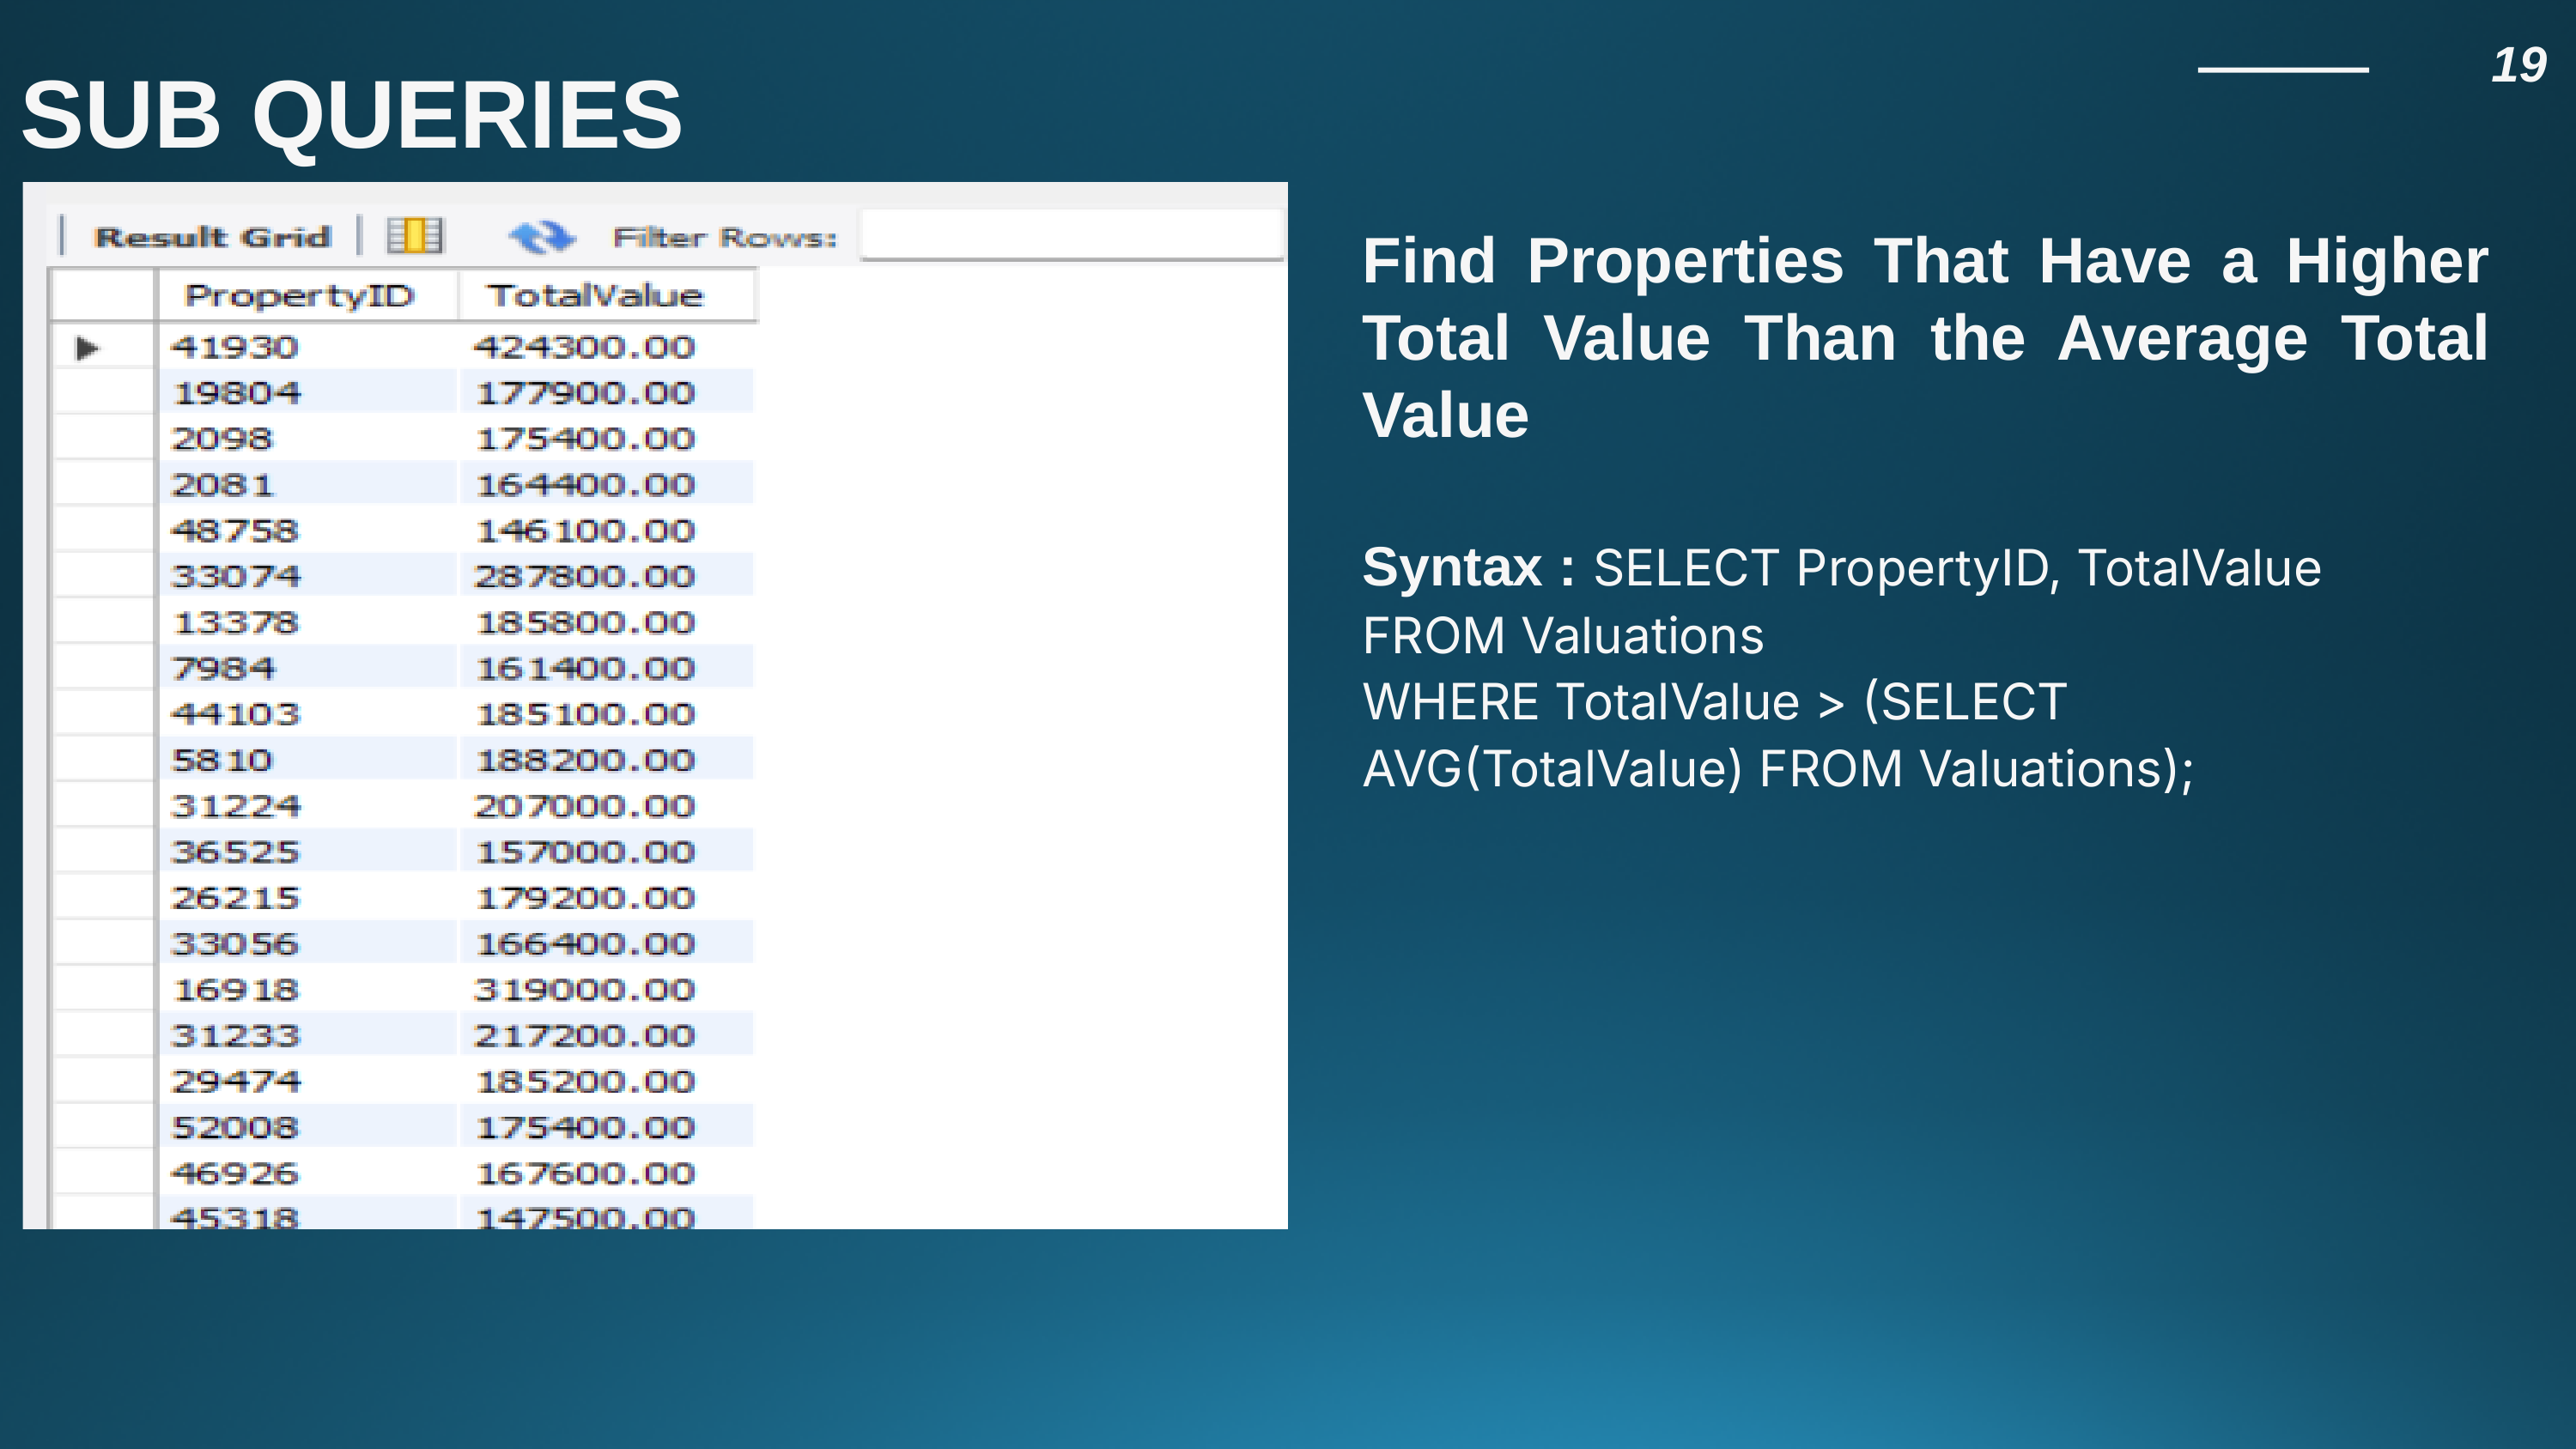

SUB QUERIES
19

Find Properties That Have a Higher Total Value Than the Average Total Value
Syntax : SELECT PropertyID, TotalValue
FROM Valuations
WHERE TotalValue > (SELECT AVG(TotalValue) FROM Valuations);